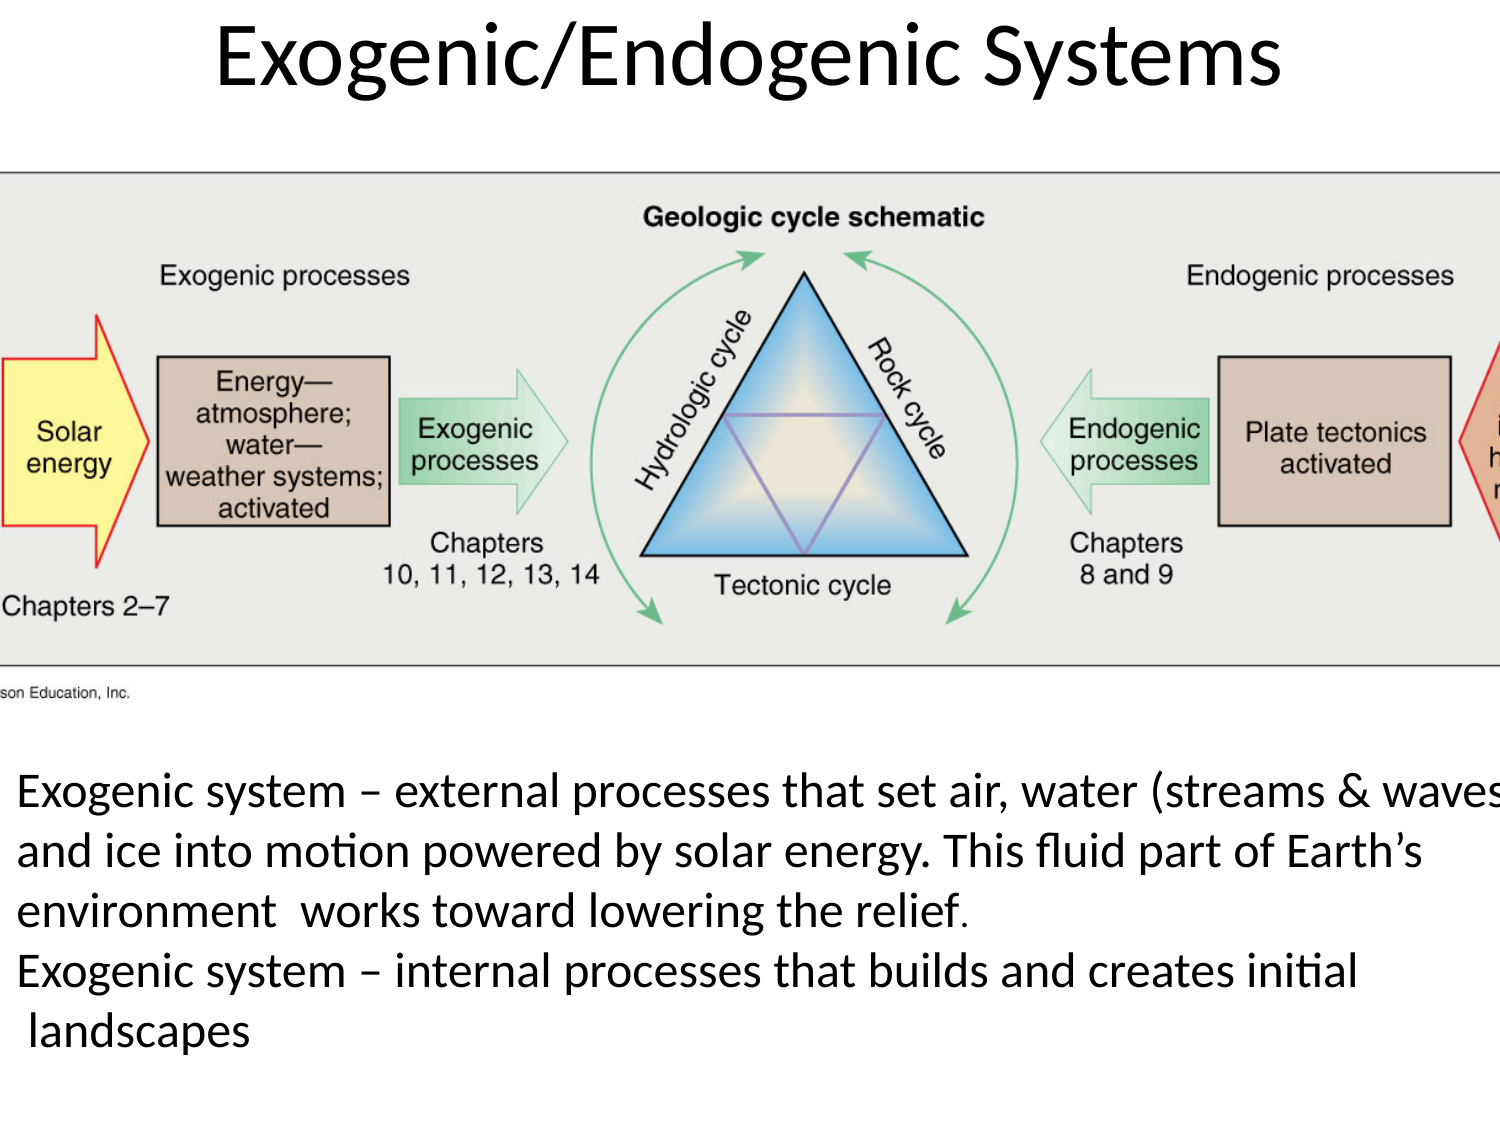

# Exogenic/Endogenic Systems

Exogenic system – external processes that set air, water (streams & waves),
and ice into motion powered by solar energy. This fluid part of Earth’s
environment  works toward lowering the relief.
Exogenic system – internal processes that builds and creates initial
 landscapes